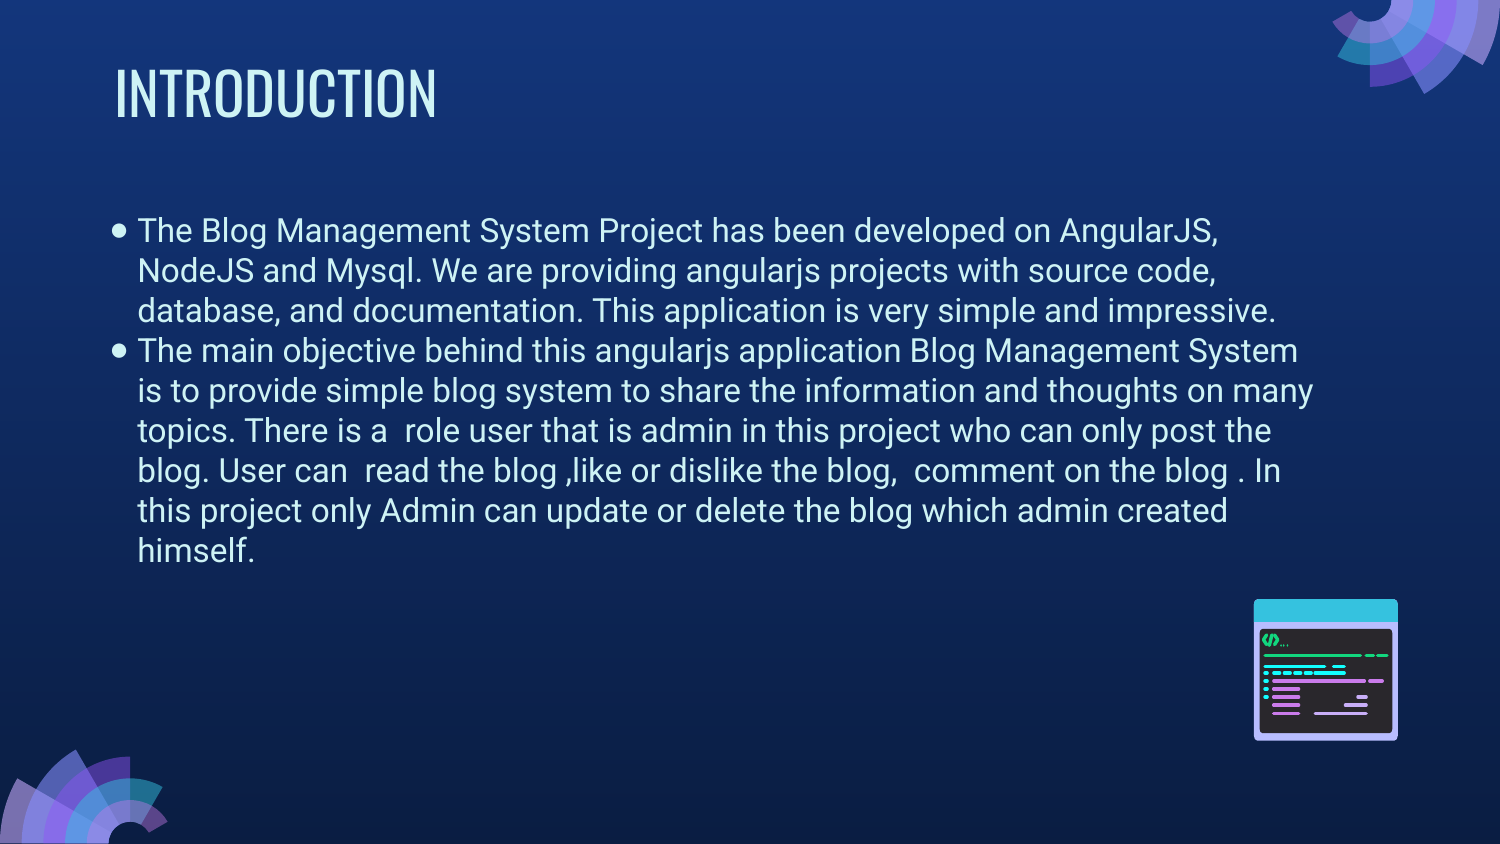

# INTRODUCTION
The Blog Management System Project has been developed on AngularJS, NodeJS and Mysql. We are providing angularjs projects with source code, database, and documentation. This application is very simple and impressive.
The main objective behind this angularjs application Blog Management System is to provide simple blog system to share the information and thoughts on many topics. There is a  role user that is admin in this project who can only post the blog. User can  read the blog ,like or dislike the blog,  comment on the blog . In this project only Admin can update or delete the blog which admin created himself.